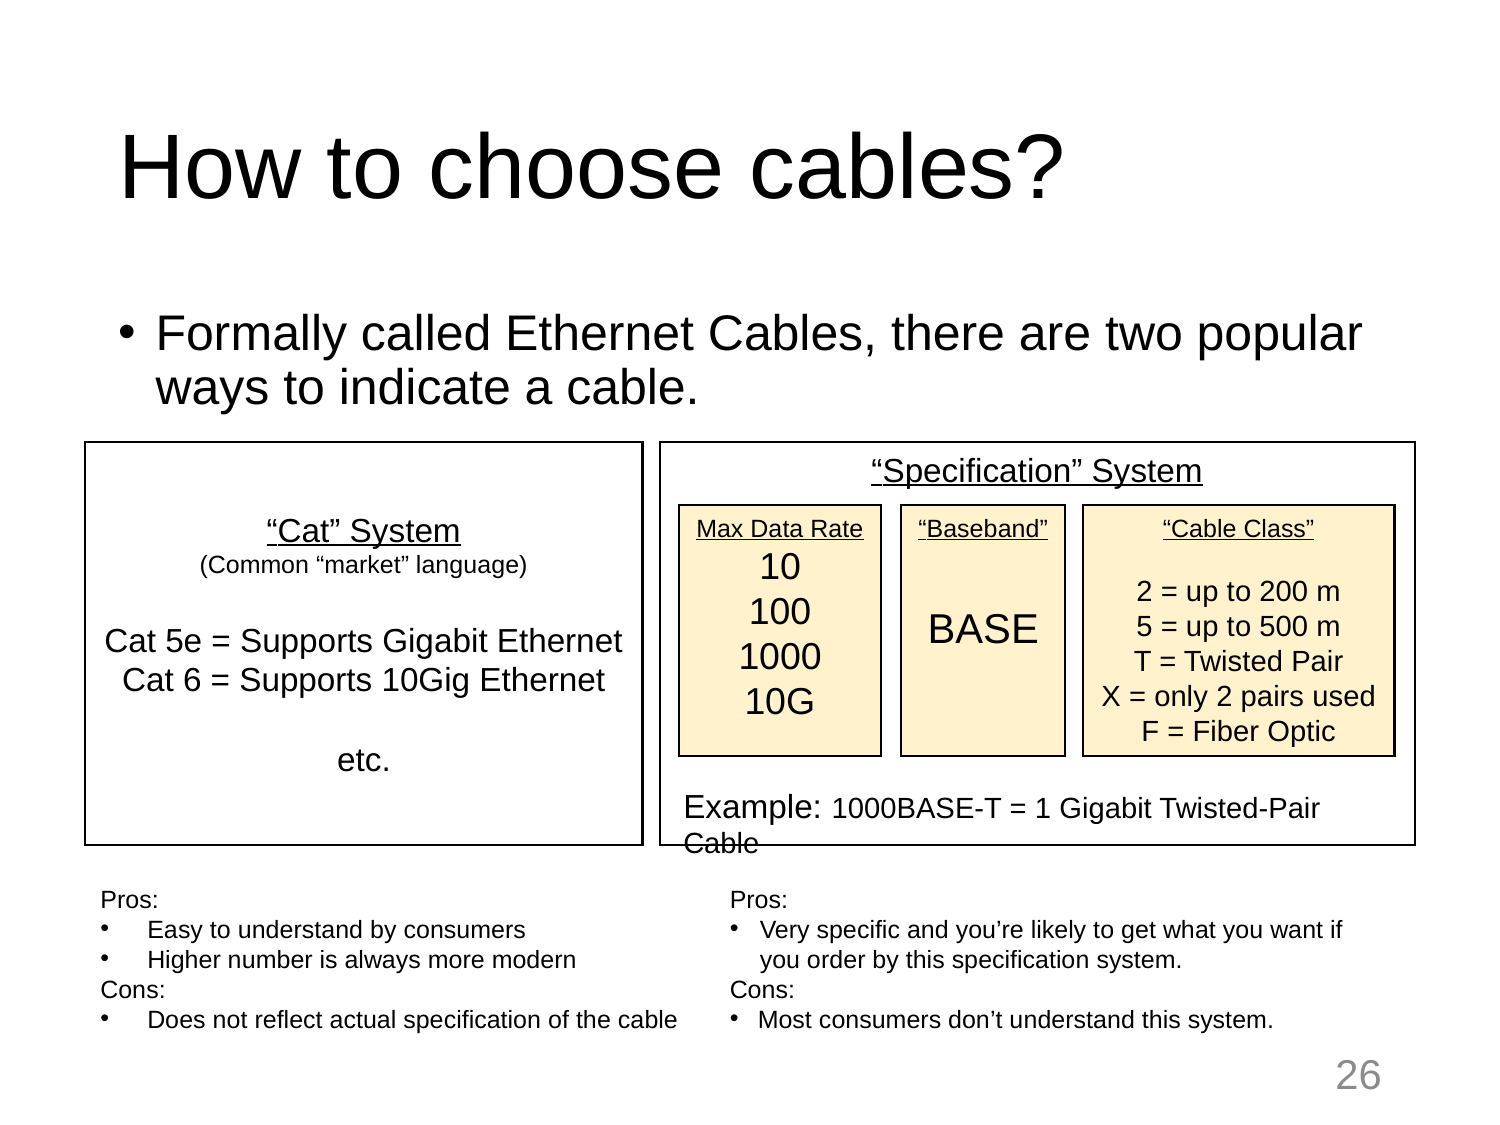

# How to choose cables?
Formally called Ethernet Cables, there are two popular ways to indicate a cable.
“Cat” System
(Common “market” language)

Cat 5e = Supports Gigabit Ethernet
Cat 6 = Supports 10Gig Ethernet

etc.
“Specification” System
Max Data Rate
10
100
1000
10G
“Baseband”

BASE
“Cable Class”

2 = up to 200 m
5 = up to 500 m
T = Twisted Pair
X = only 2 pairs used
F = Fiber Optic
Example: 1000BASE-T = 1 Gigabit Twisted-Pair Cable
Pros:
Easy to understand by consumers
Higher number is always more modern
Cons:
Does not reflect actual specification of the cable
Pros:
Very specific and you’re likely to get what you want if you order by this specification system.
Cons:
Most consumers don’t understand this system.
26